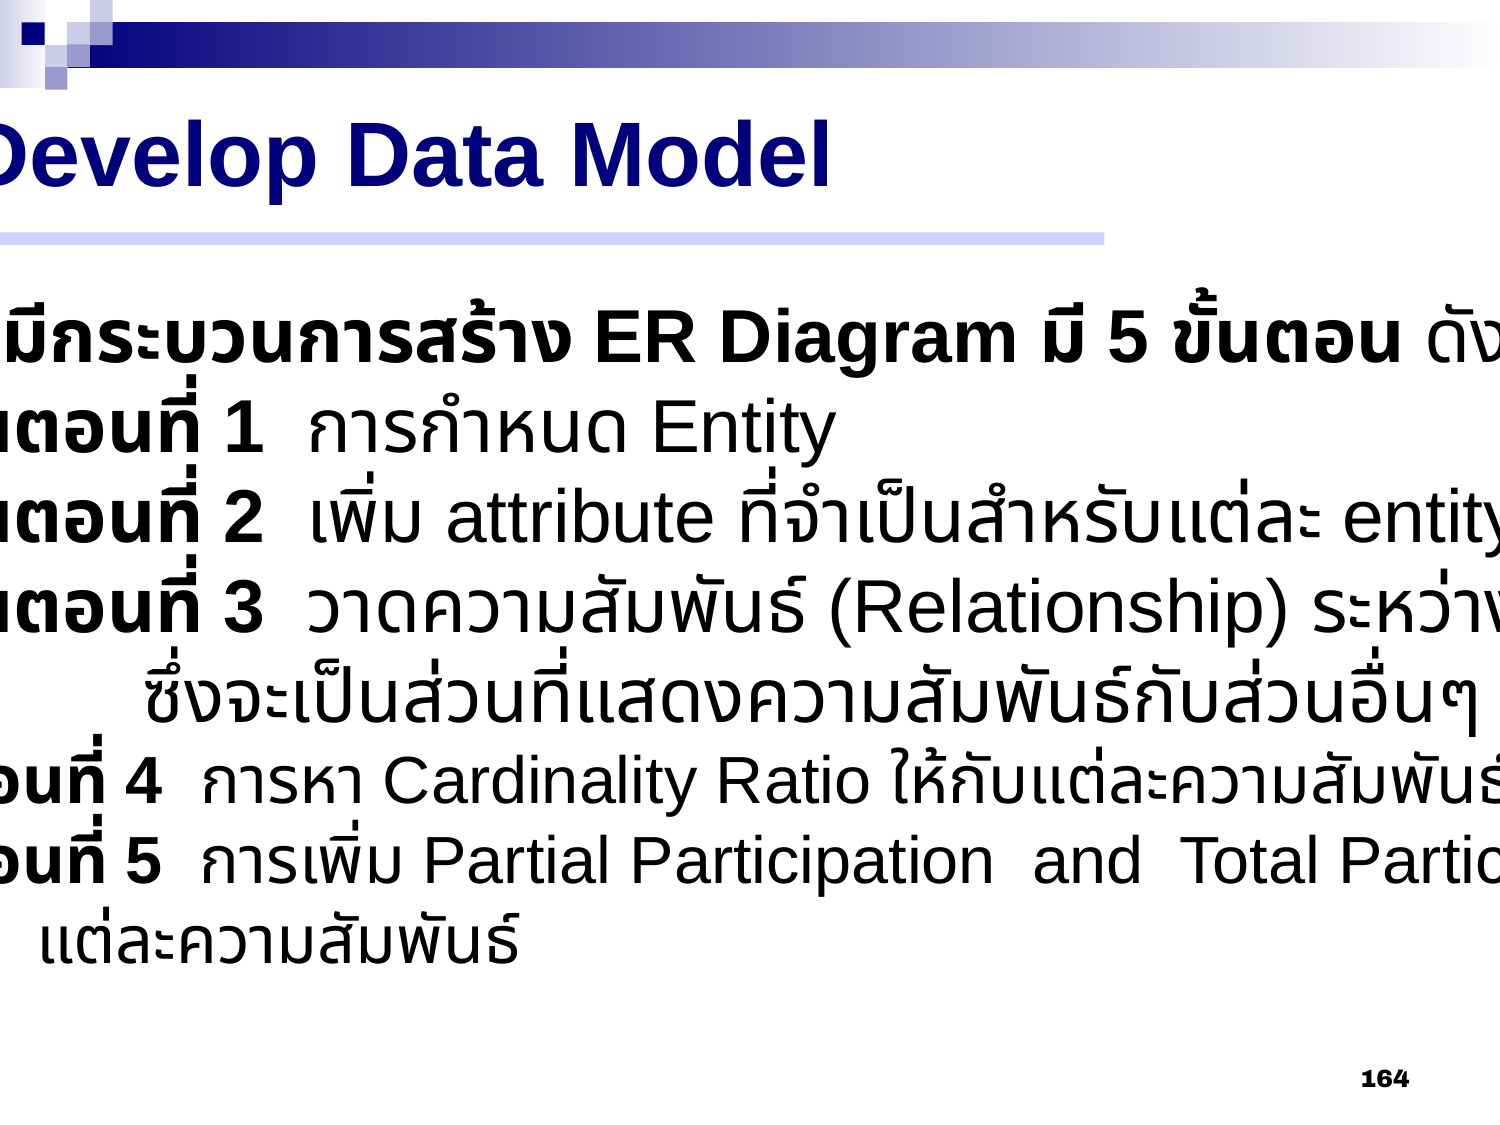

Develop Data Model

       โดยมีกระบวนการสร้าง ER Diagram มี 5 ขั้นตอน ดังนี้
         ขั้นตอนที่ 1  การกำหนด Entity
         ขั้นตอนที่ 2  เพิ่ม attribute ที่จำเป็นสำหรับแต่ละ entity
         ขั้นตอนที่ 3  วาดความสัมพันธ์ (Relationship) ระหว่าง entity
		     ซึ่งจะเป็นส่วนที่แสดงความสัมพันธ์กับส่วนอื่นๆ
         ขั้นตอนที่ 4  การหา Cardinality Ratio ให้กับแต่ละความสัมพันธ์
         ขั้นตอนที่ 5  การเพิ่ม Partial Participation  and  Total Participation ให้กับ
 		  แต่ละความสัมพันธ์
164